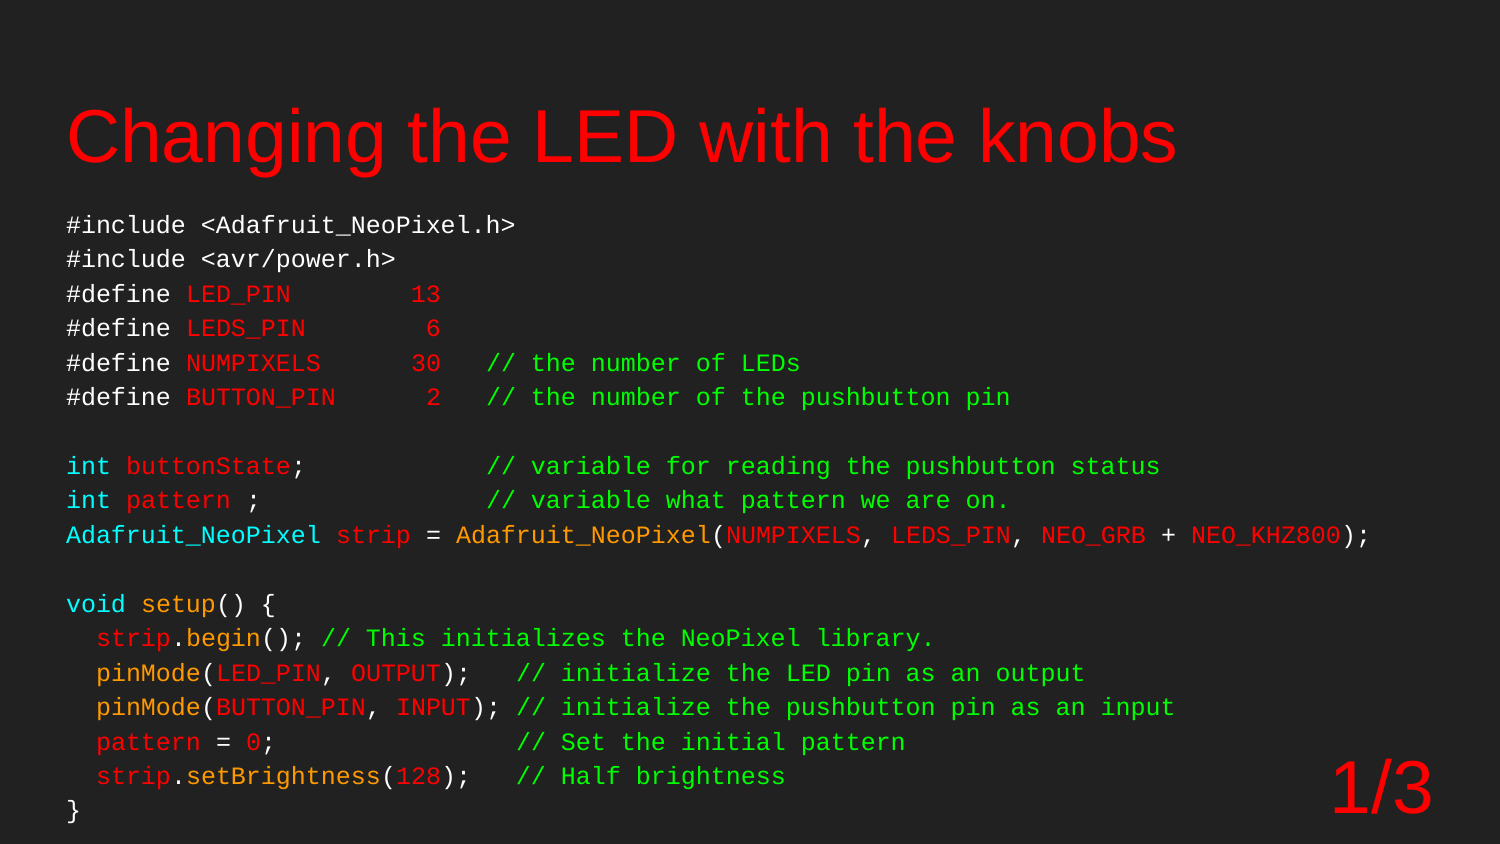

# Changing the LED with the knobs
#include <Adafruit_NeoPixel.h>
#include <avr/power.h>
#define LED_PIN        13
#define LEDS_PIN        6
#define NUMPIXELS      30   // the number of LEDs
#define BUTTON_PIN      2   // the number of the pushbutton pin
int buttonState;            // variable for reading the pushbutton status
int pattern ;               // variable what pattern we are on.
Adafruit_NeoPixel strip = Adafruit_NeoPixel(NUMPIXELS, LEDS_PIN, NEO_GRB + NEO_KHZ800);
void setup() {
  strip.begin(); // This initializes the NeoPixel library.
  pinMode(LED_PIN, OUTPUT);   // initialize the LED pin as an output
  pinMode(BUTTON_PIN, INPUT); // initialize the pushbutton pin as an input
  pattern = 0;                // Set the initial pattern
  strip.setBrightness(128);   // Half brightness
}
1/3